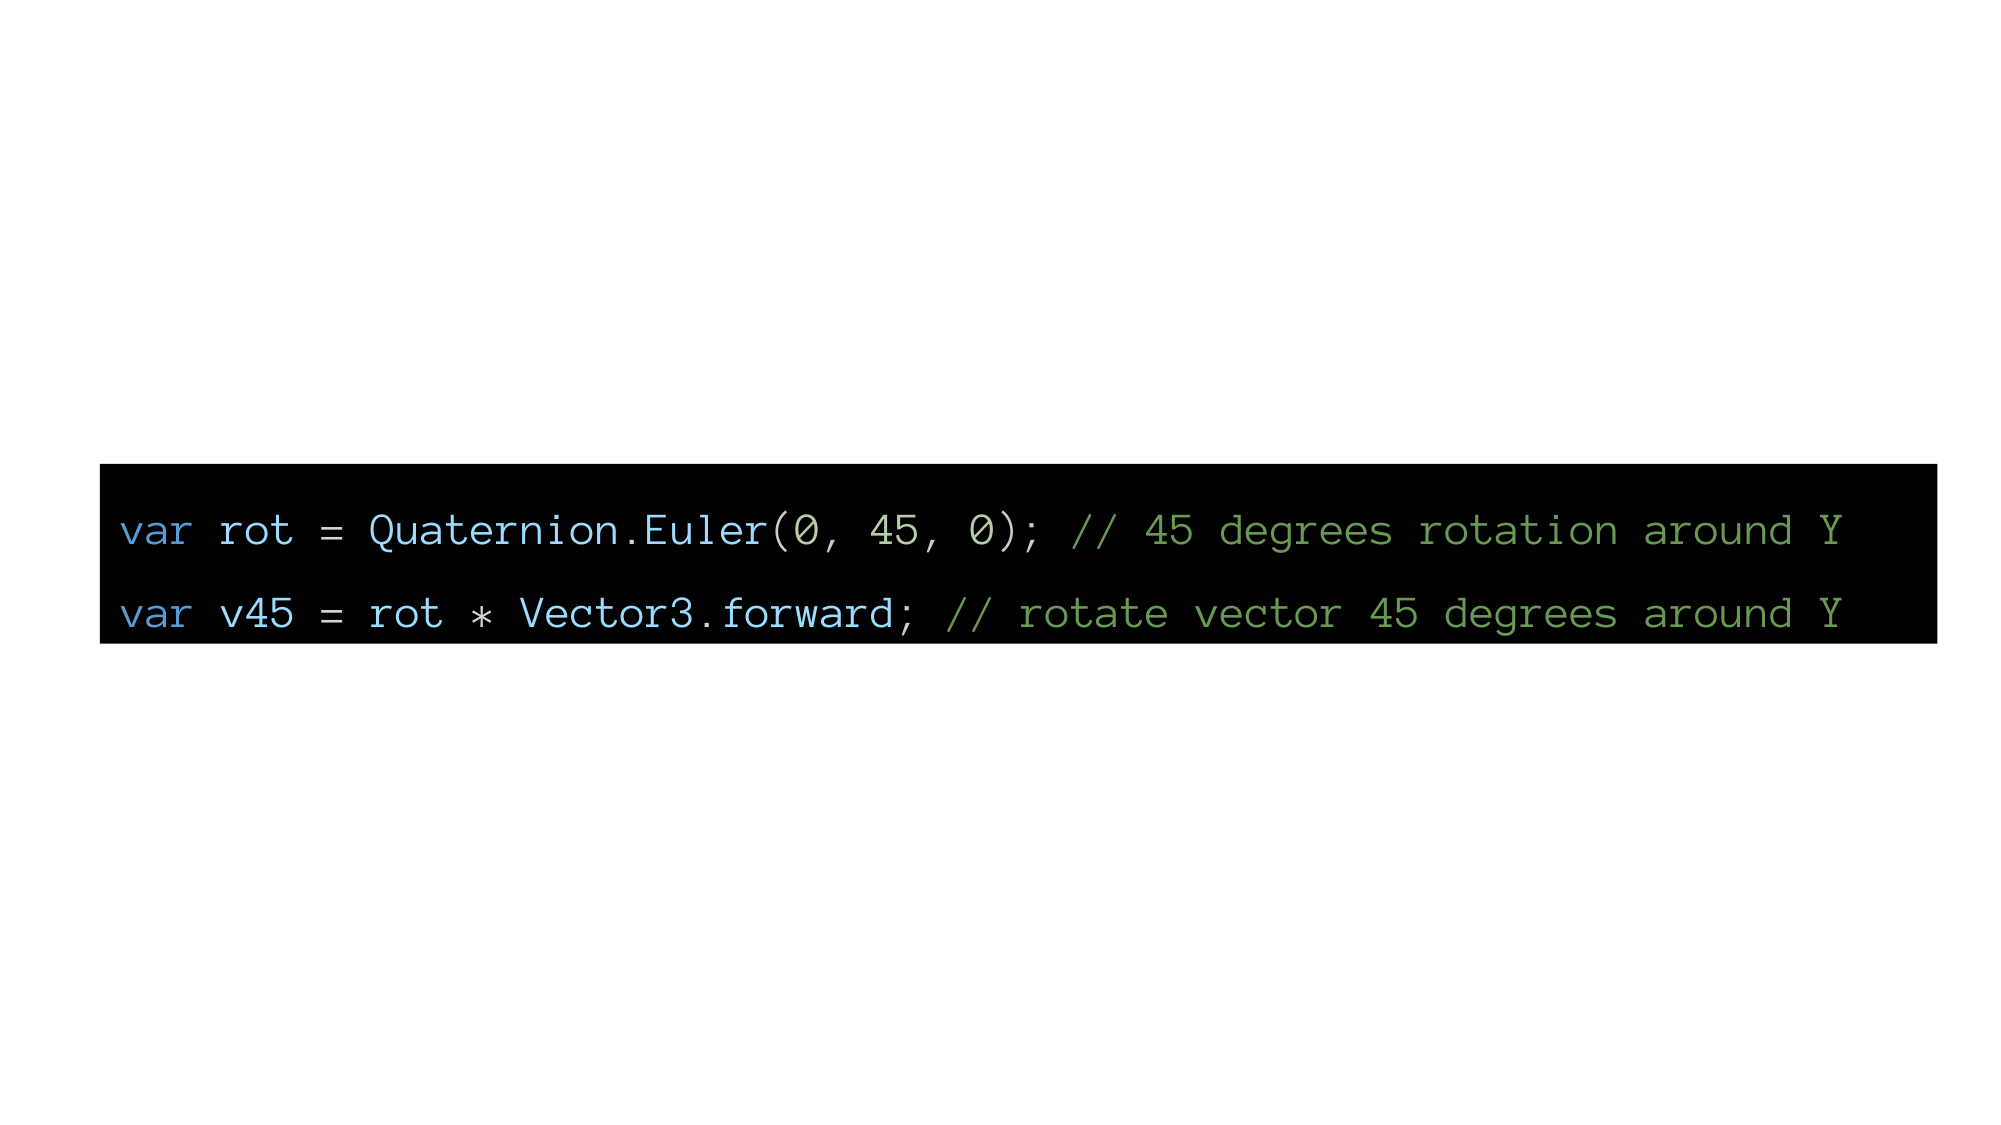

var rot = Quaternion.Euler(0, 45, 0); // 45 degrees rotation around Y
var v45 = rot * Vector3.forward; // rotate vector 45 degrees around Y